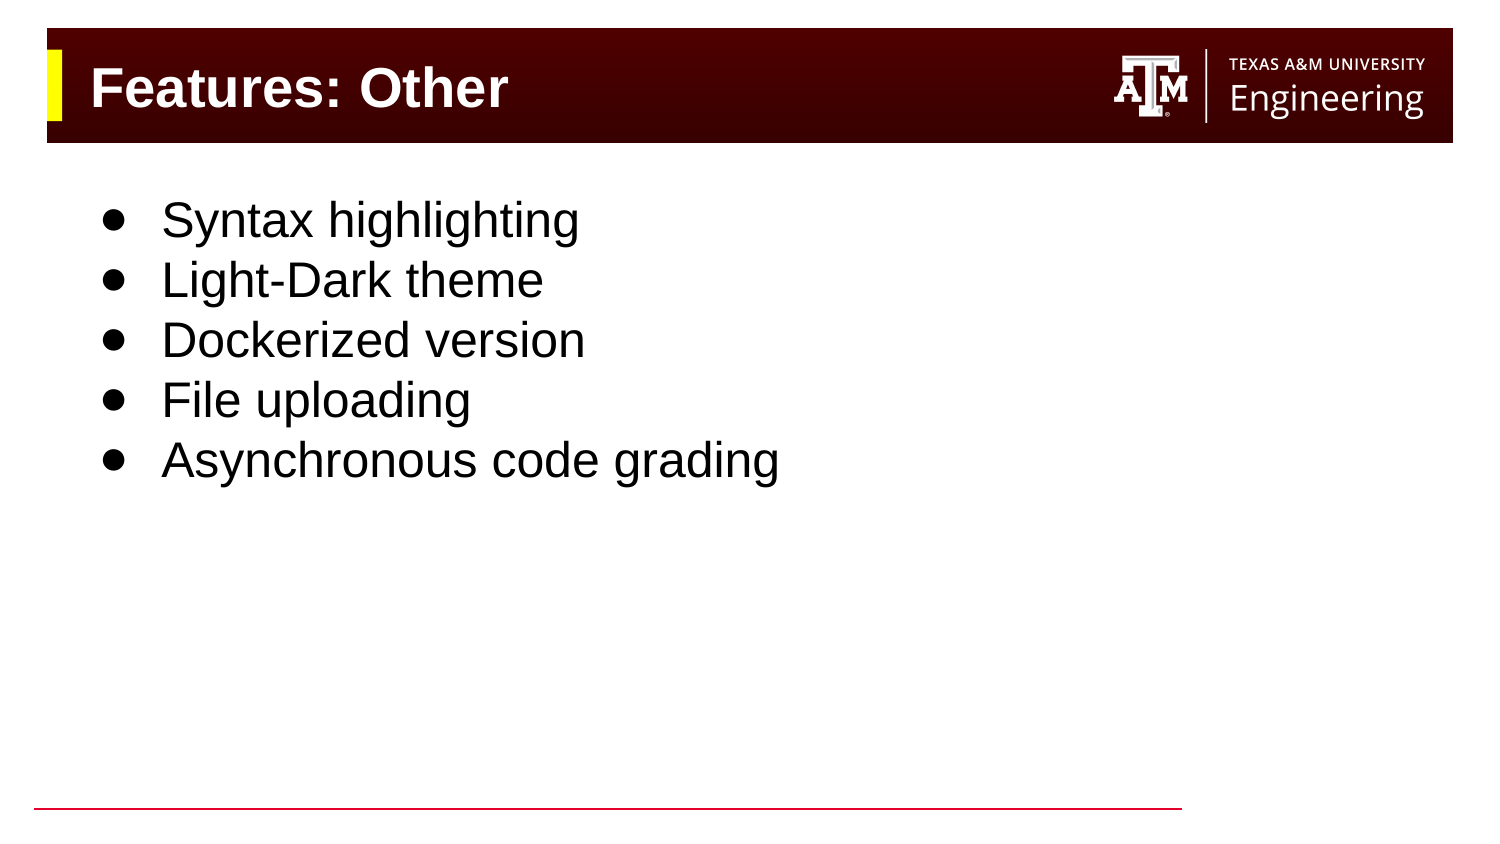

# Features: Other
Syntax highlighting
Light-Dark theme
Dockerized version
File uploading
Asynchronous code grading